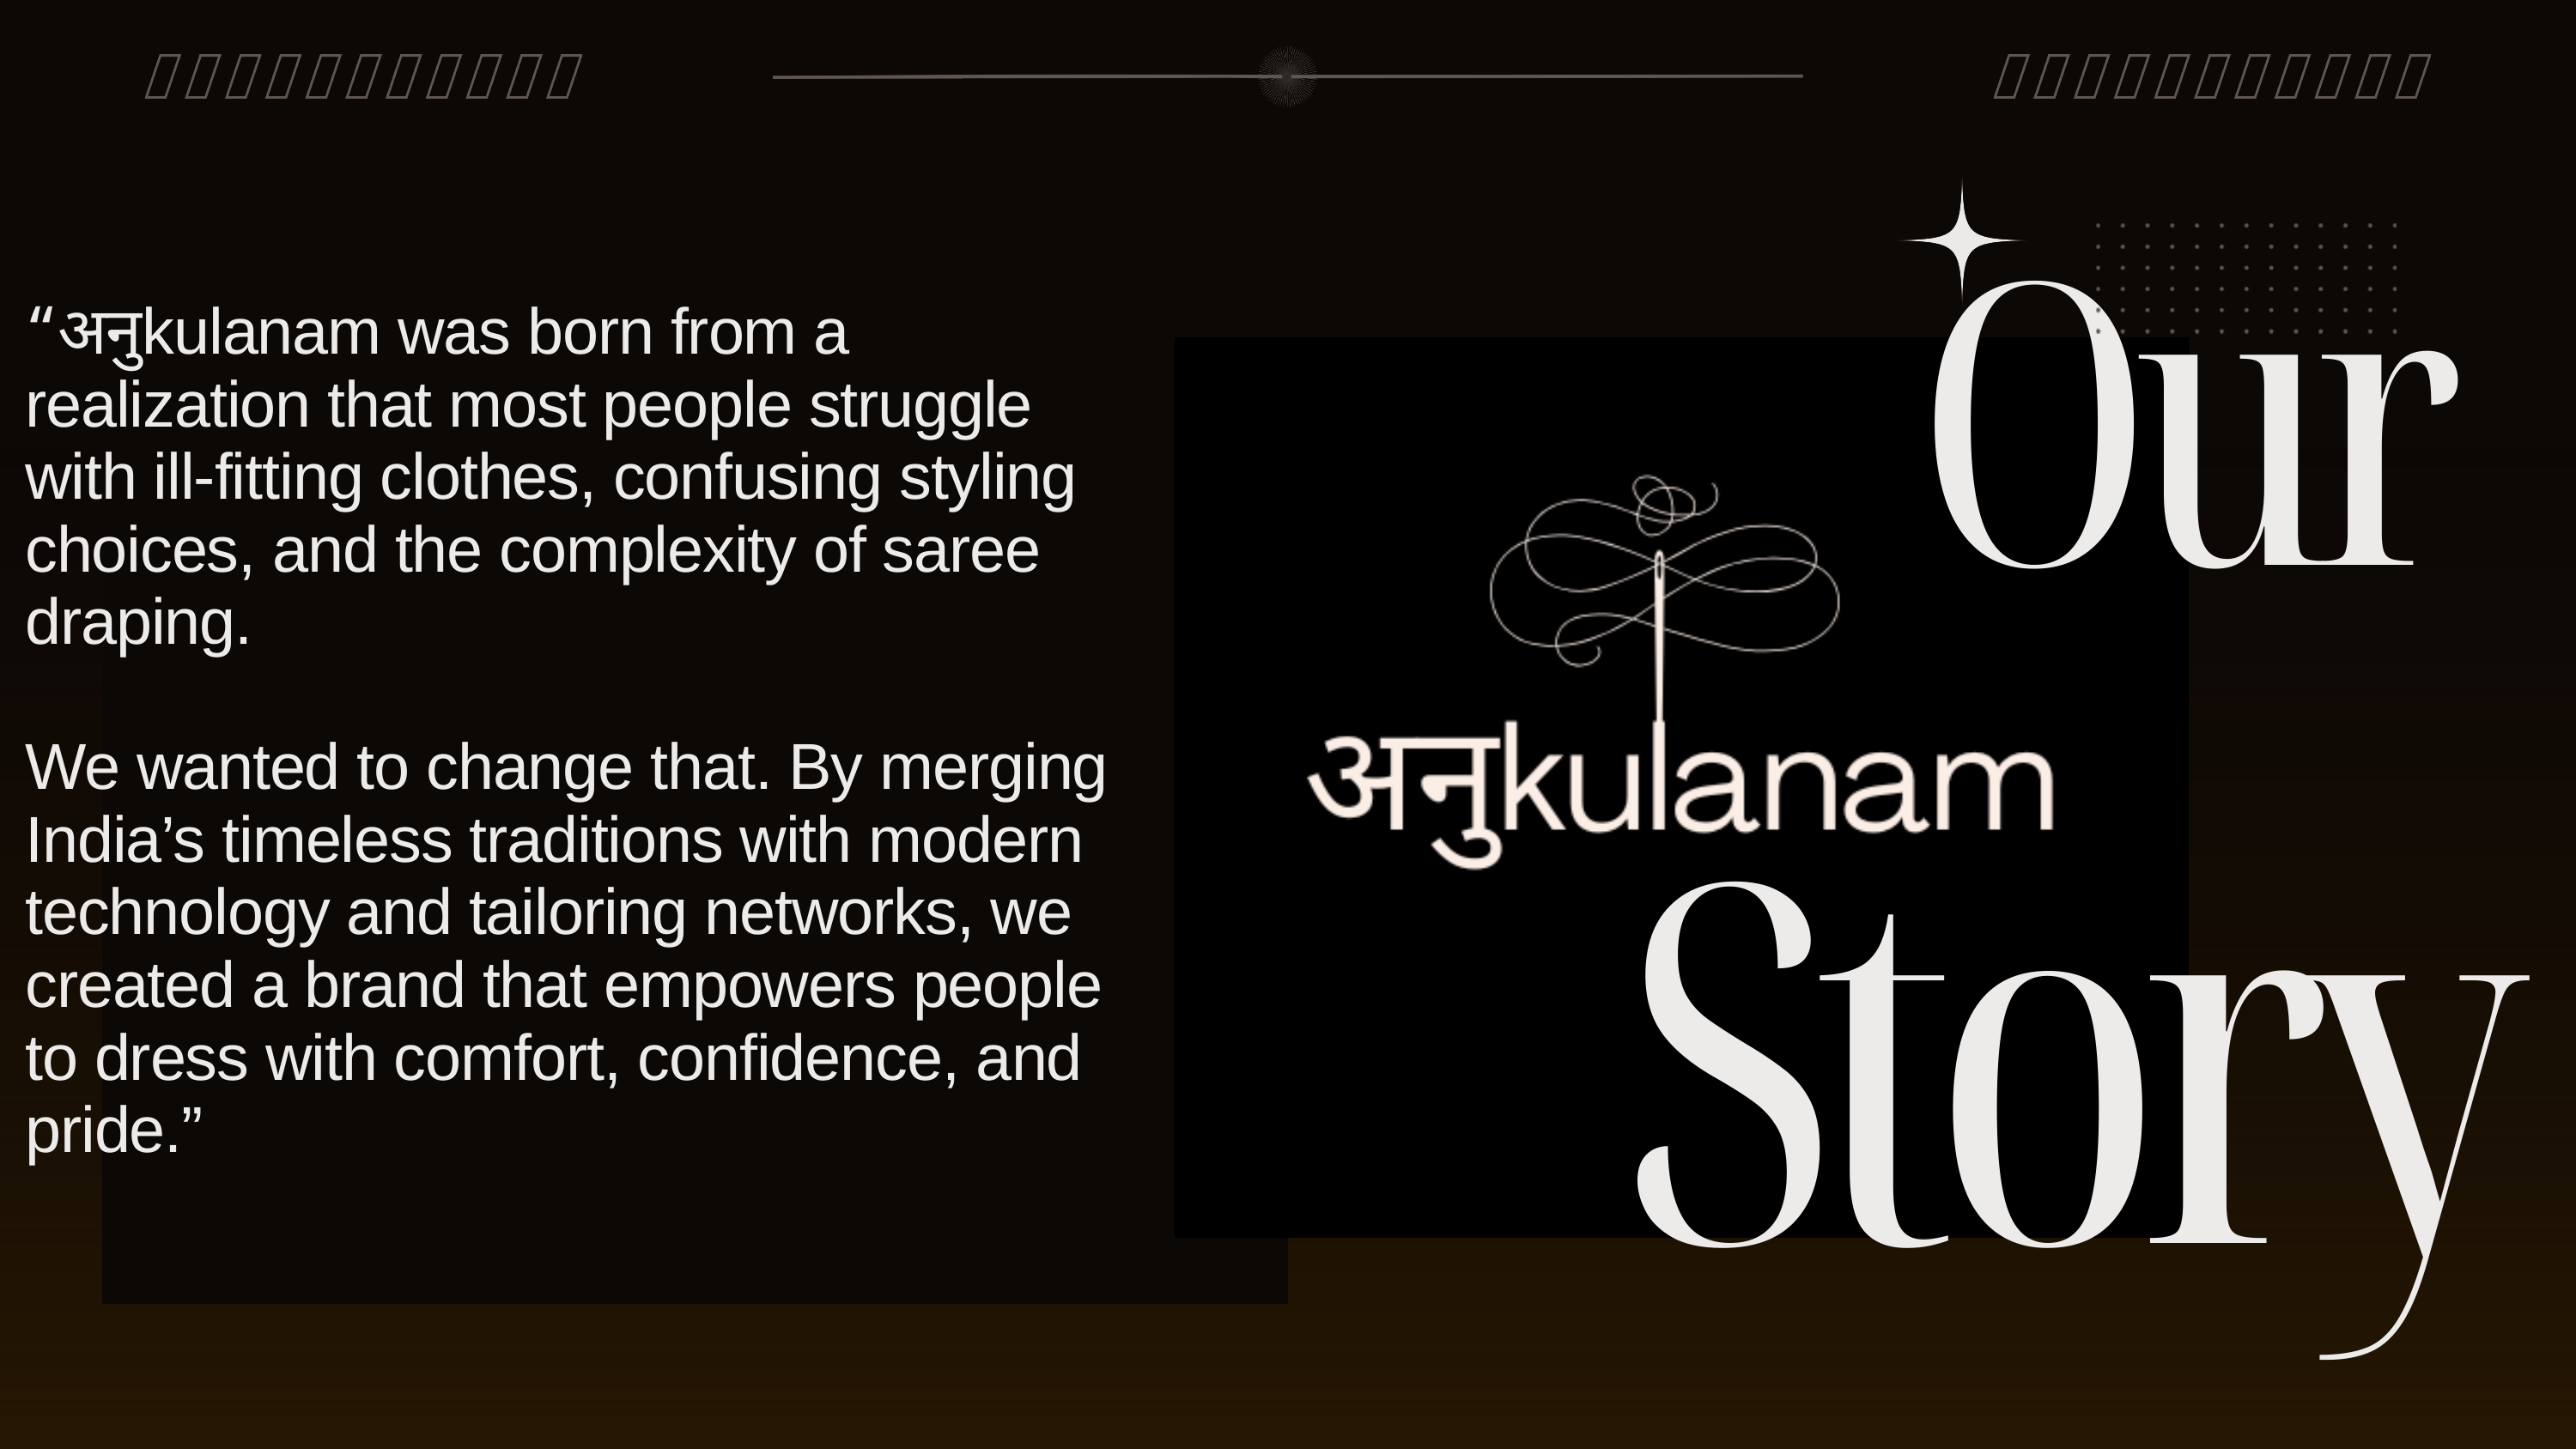

“अनुkulanam was born from a realization that most people struggle with ill-fitting clothes, confusing styling choices, and the complexity of saree draping.

We wanted to change that. By merging India’s timeless traditions with modern technology and tailoring networks, we created a brand that empowers people to dress with comfort, confidence, and pride.”

Our

Story